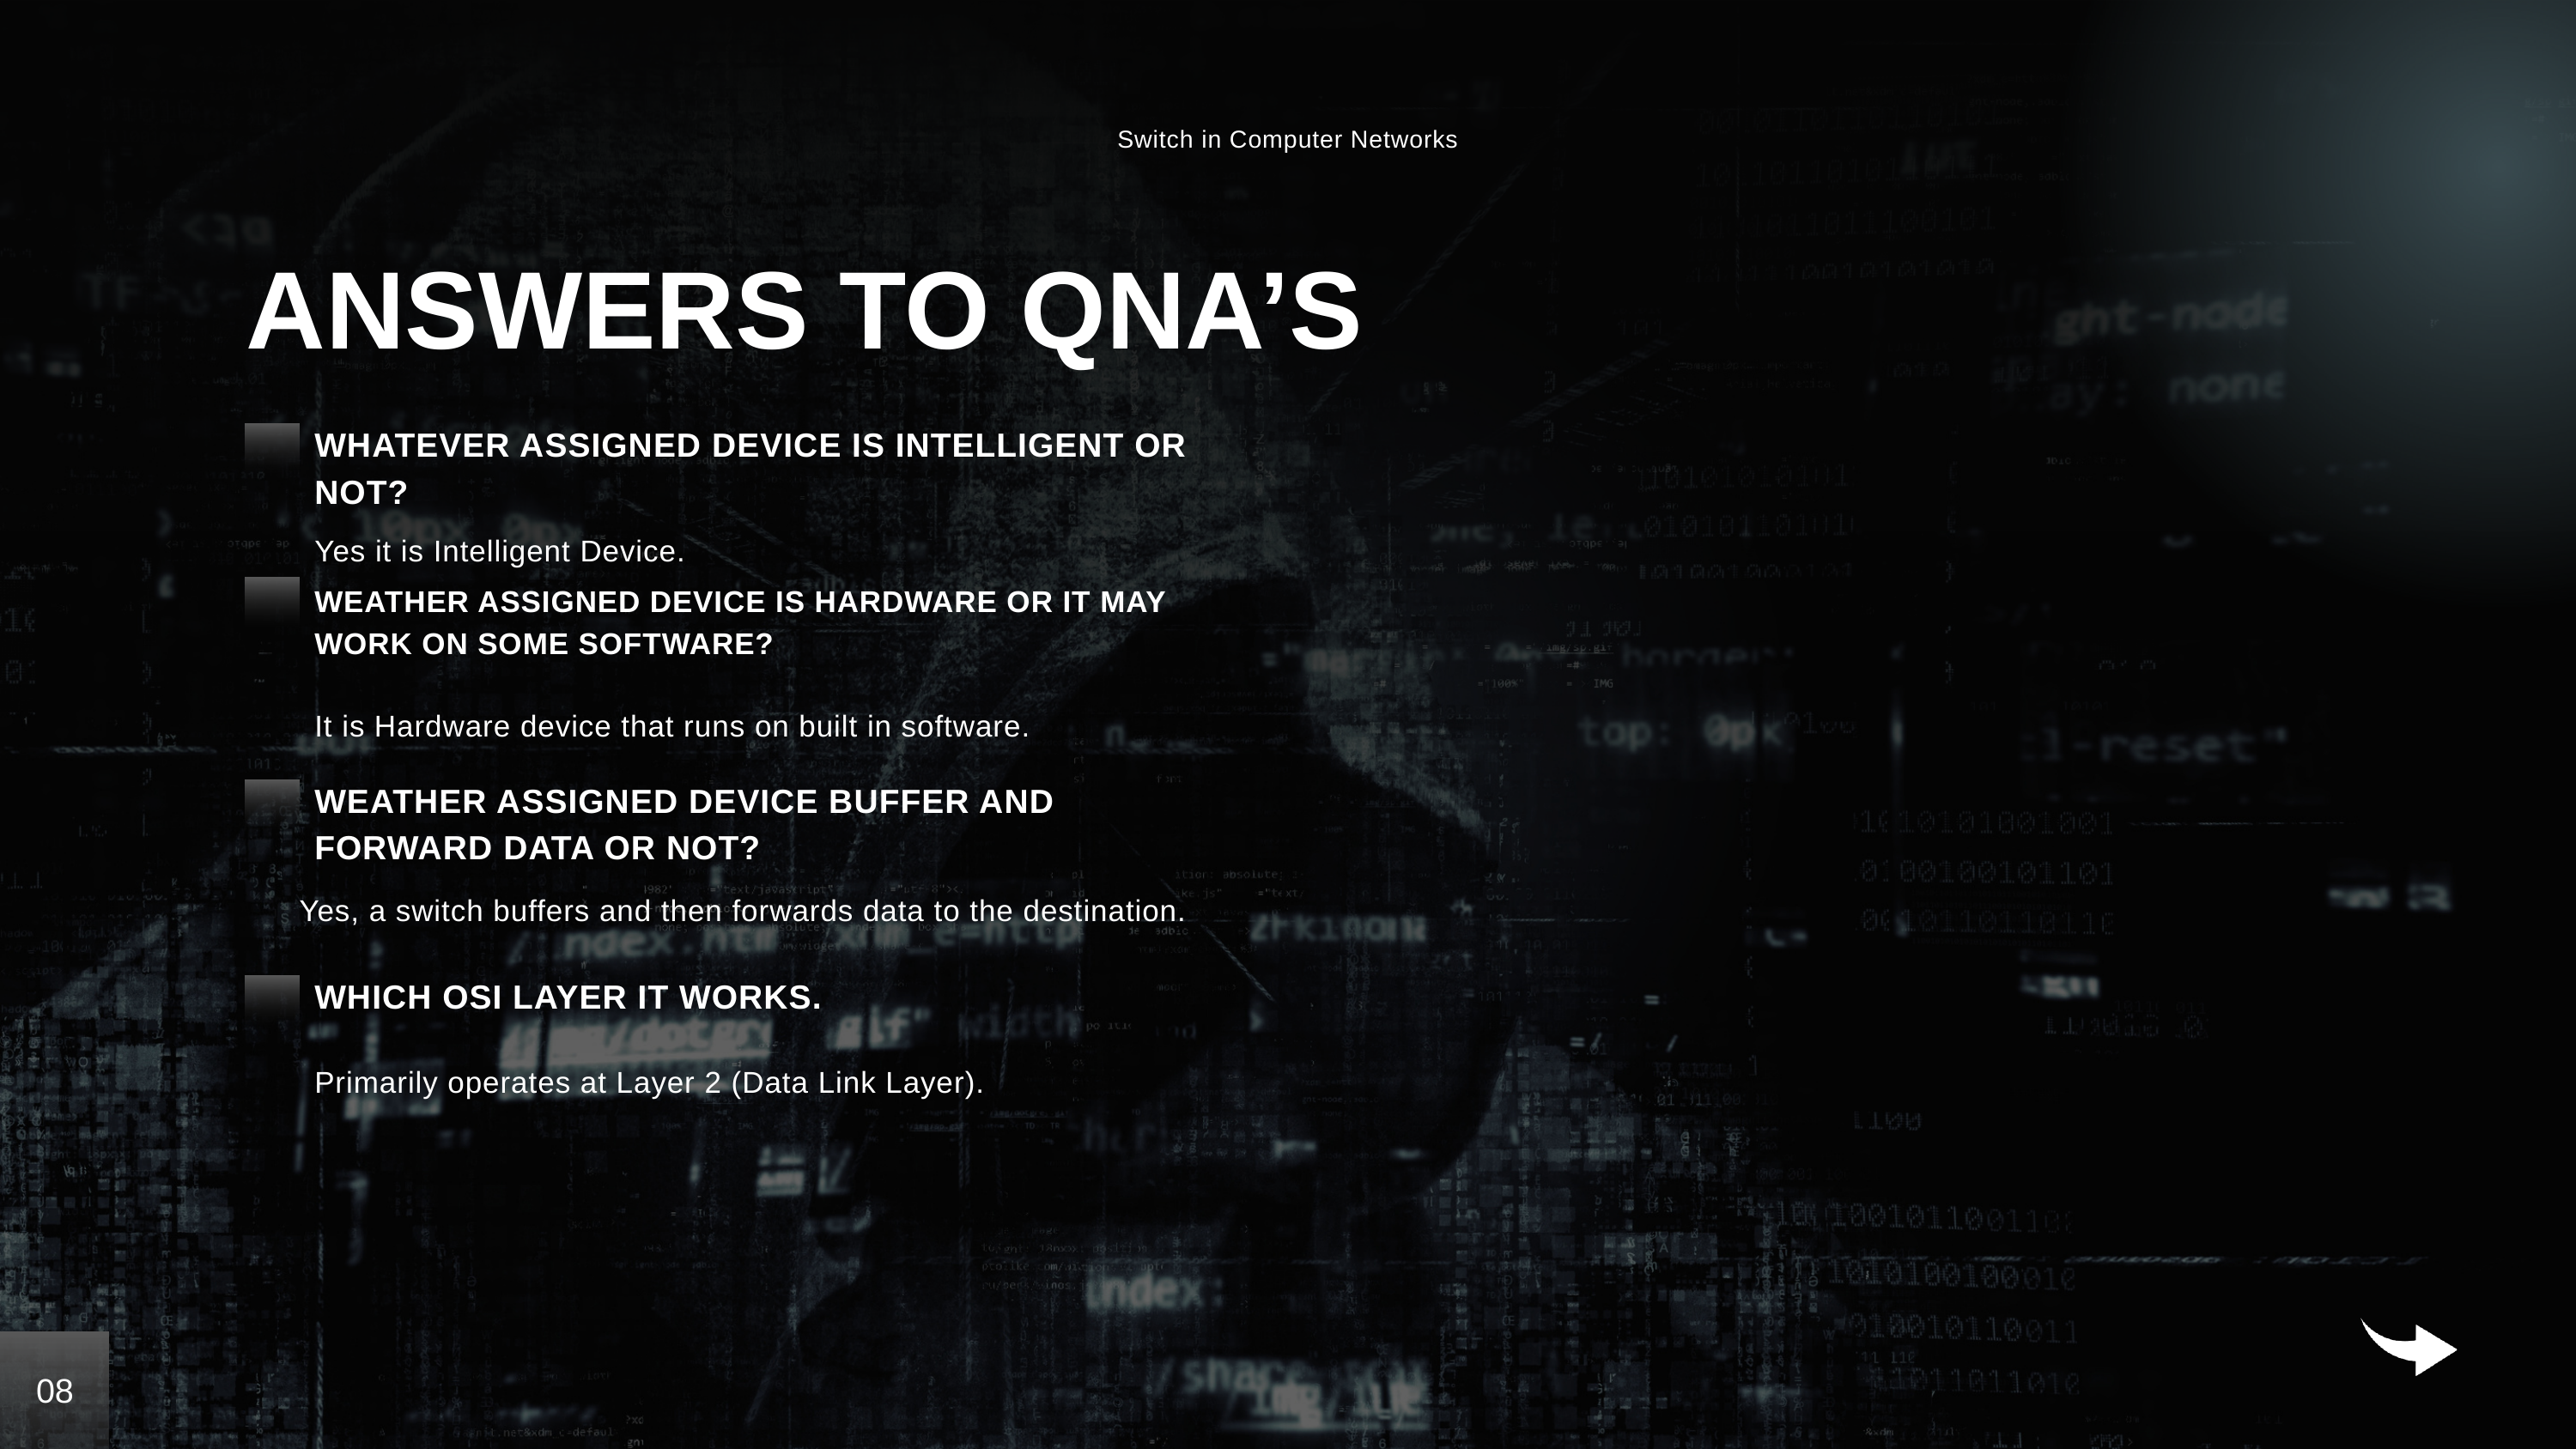

Switch in Computer Networks
ANSWERS TO QNA’S
WHATEVER ASSIGNED DEVICE IS INTELLIGENT OR NOT?

Yes it is Intelligent Device.
WEATHER ASSIGNED DEVICE IS HARDWARE OR IT MAY WORK ON SOME SOFTWARE?

It is Hardware device that runs on built in software.
WEATHER ASSIGNED DEVICE BUFFER AND FORWARD DATA OR NOT?

Yes, a switch buffers and then forwards data to the destination.
WHICH OSI LAYER IT WORKS.

Primarily operates at Layer 2 (Data Link Layer).

08